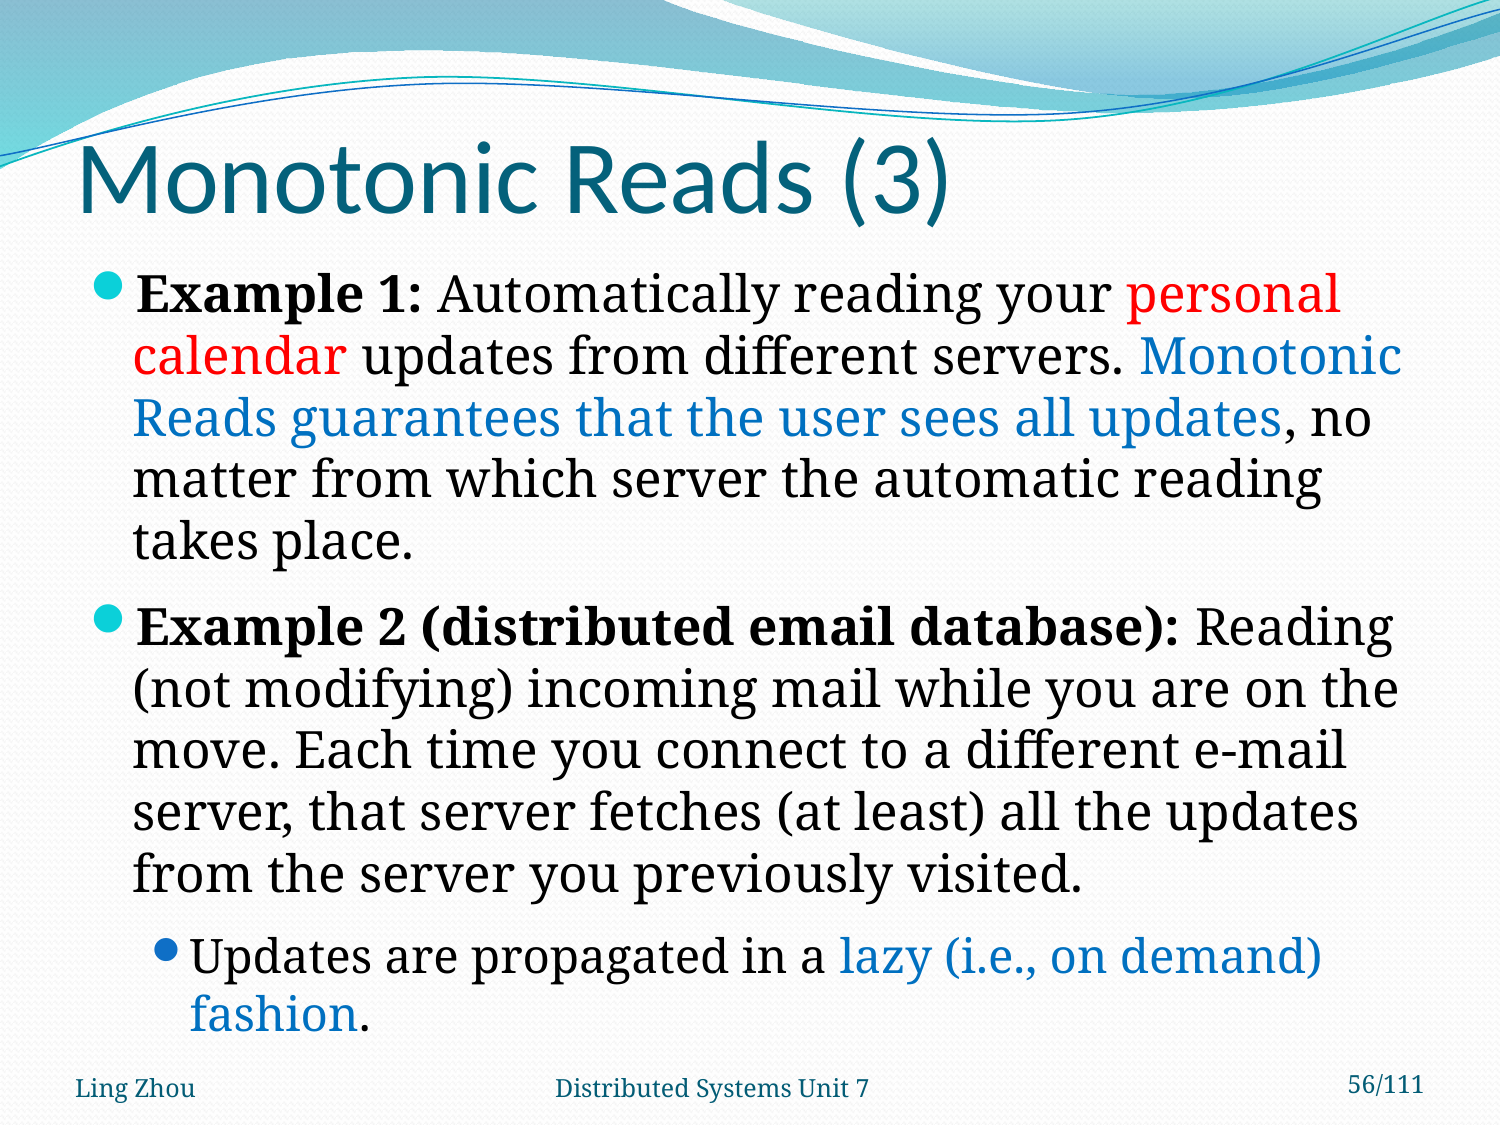

# Monotonic Reads (3)
Example 1: Automatically reading your personal calendar updates from different servers. Monotonic Reads guarantees that the user sees all updates, no matter from which server the automatic reading takes place.
Example 2 (distributed email database): Reading (not modifying) incoming mail while you are on the move. Each time you connect to a different e-mail server, that server fetches (at least) all the updates from the server you previously visited.
Updates are propagated in a lazy (i.e., on demand) fashion.
Ling Zhou
Distributed Systems Unit 7
56/111